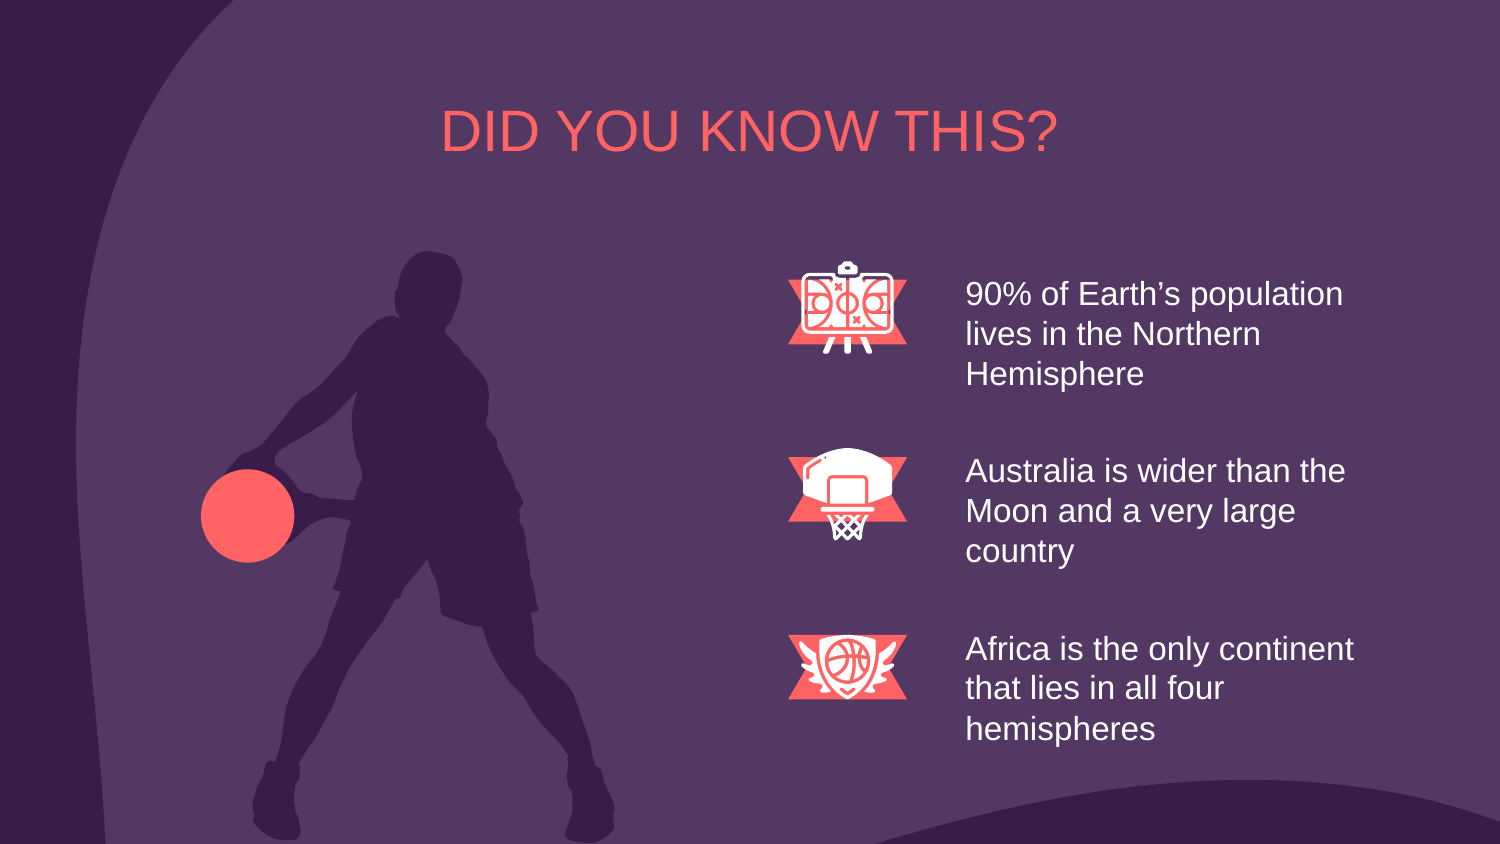

# DID YOU KNOW THIS?

90% of Earth’s population lives in the Northern Hemisphere

Australia is wider than the Moon and a very large country

Africa is the only continent that lies in all four hemispheres